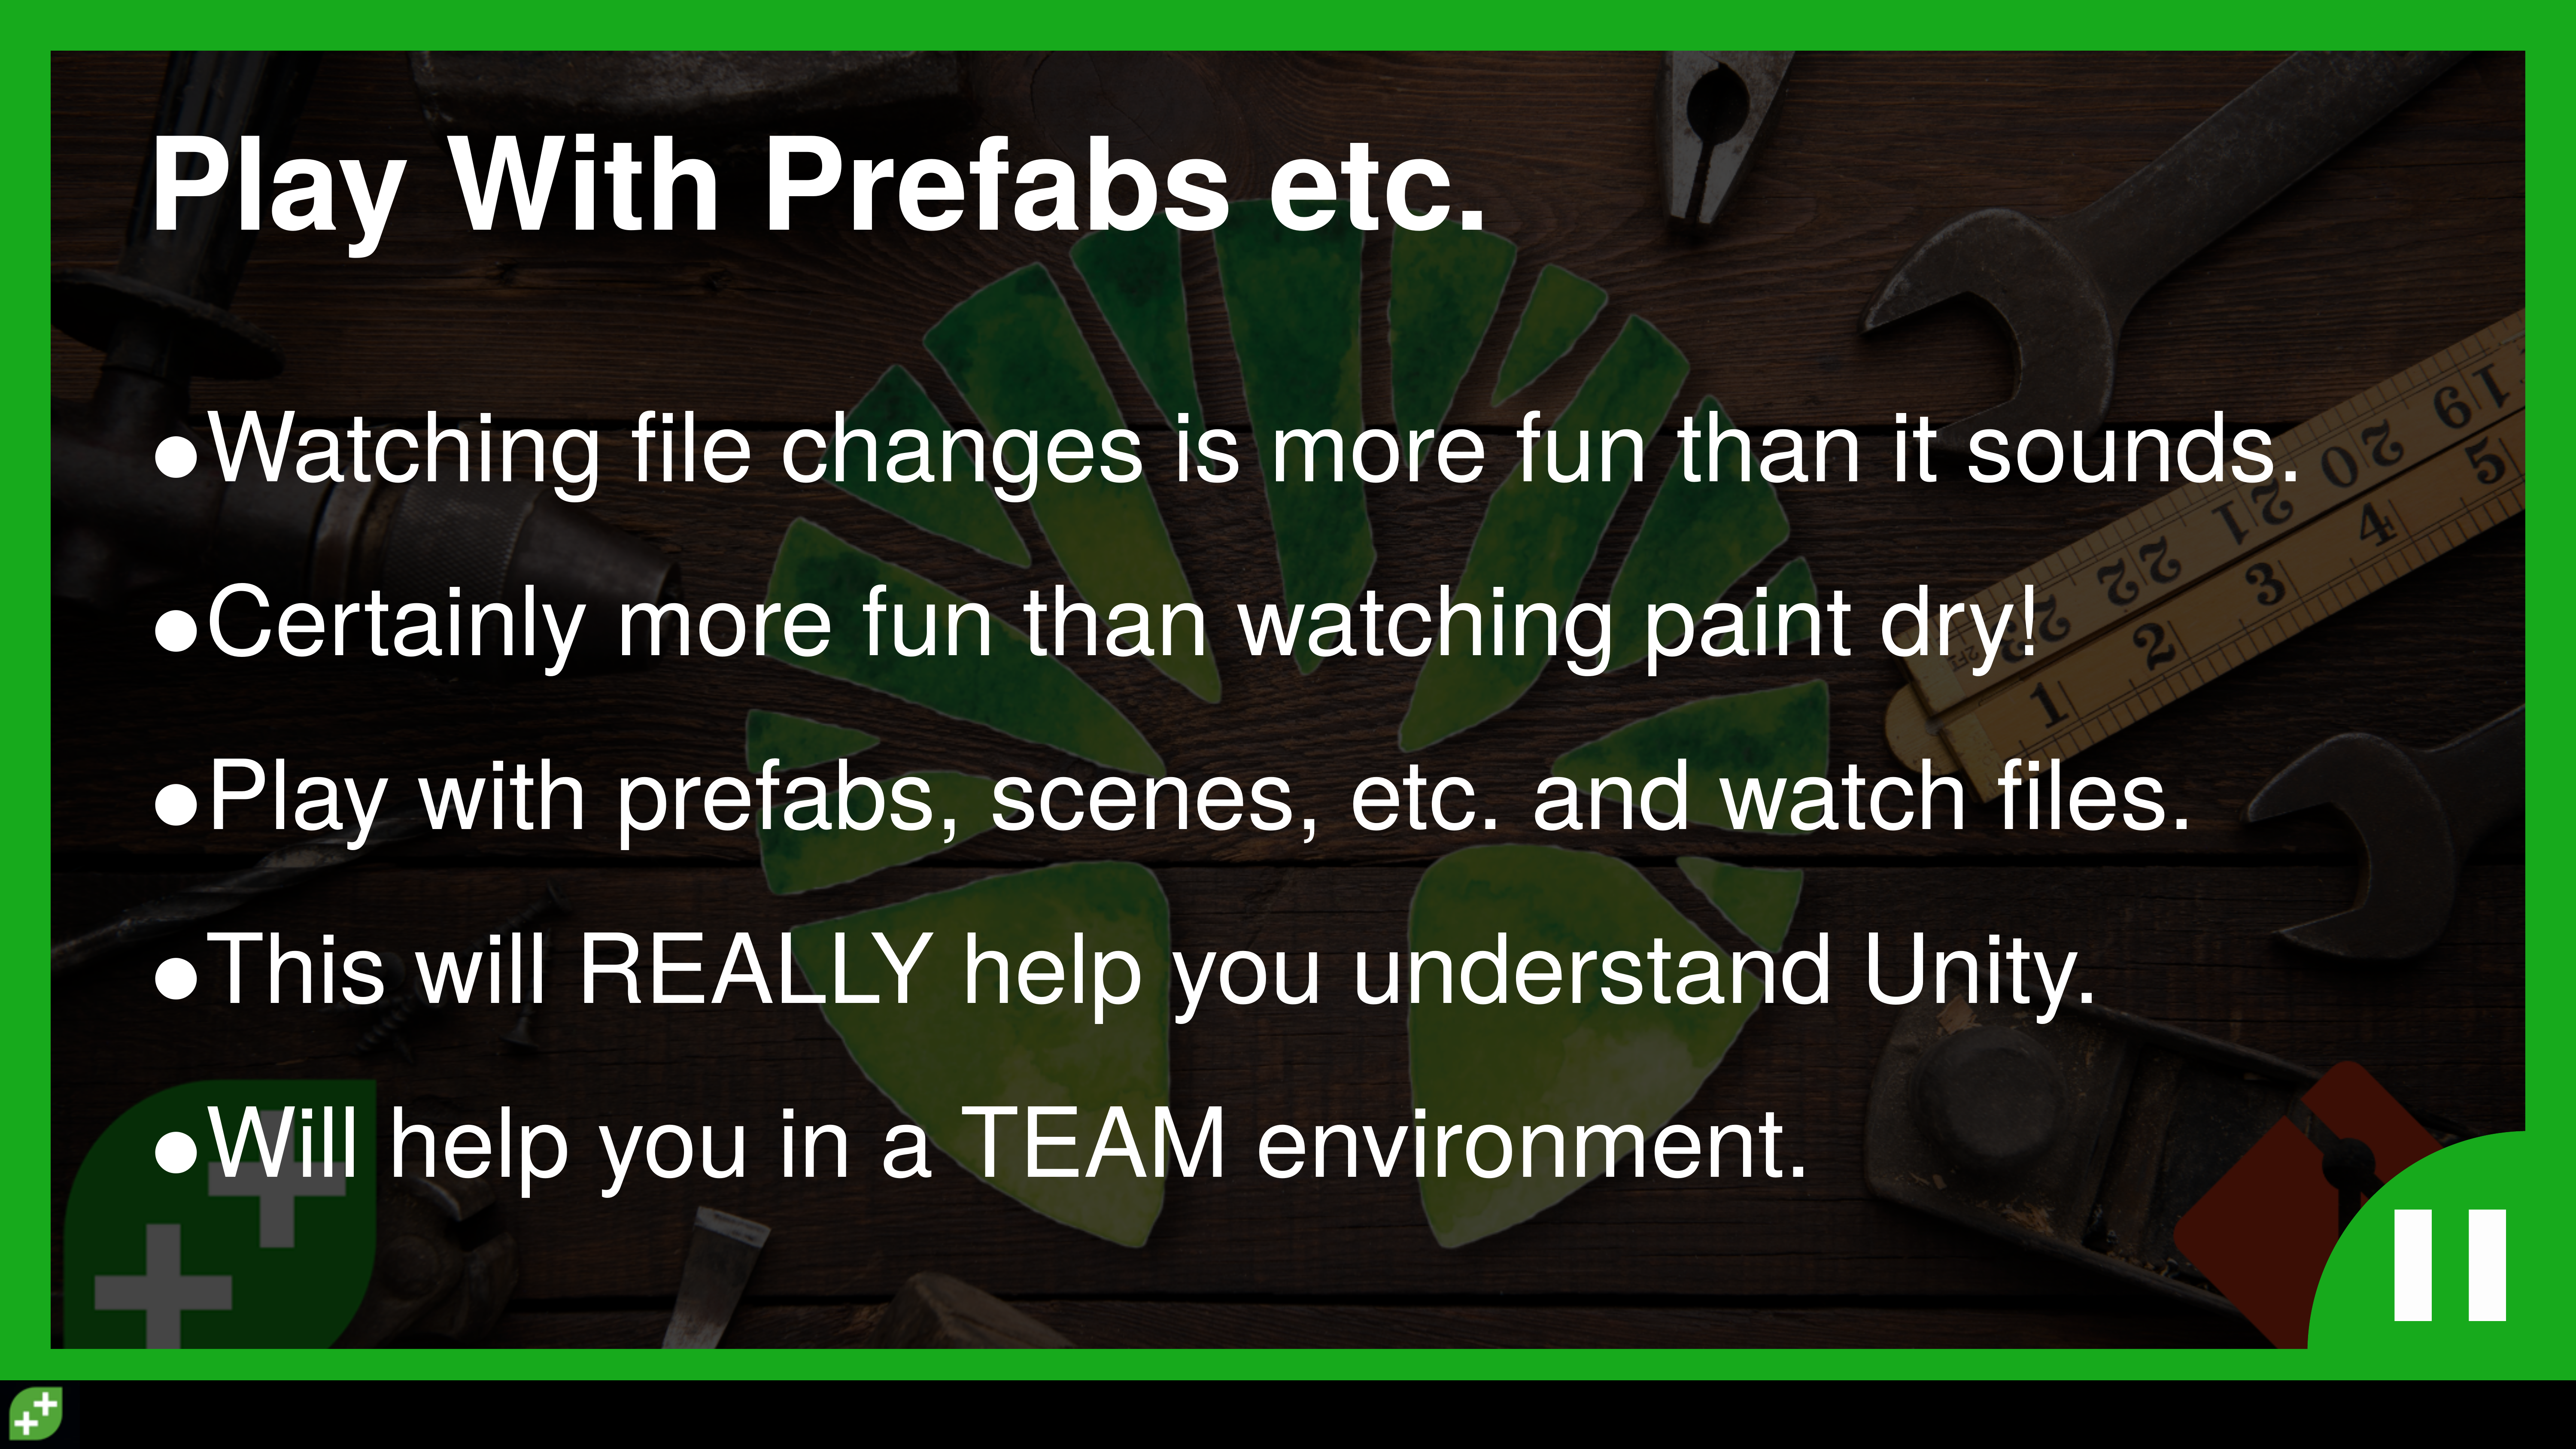

# Play With Prefabs etc.
Watching file changes is more fun than it sounds.
Certainly more fun than watching paint dry!
Play with prefabs, scenes, etc. and watch files.
This will REALLY help you understand Unity.
Will help you in a TEAM environment.